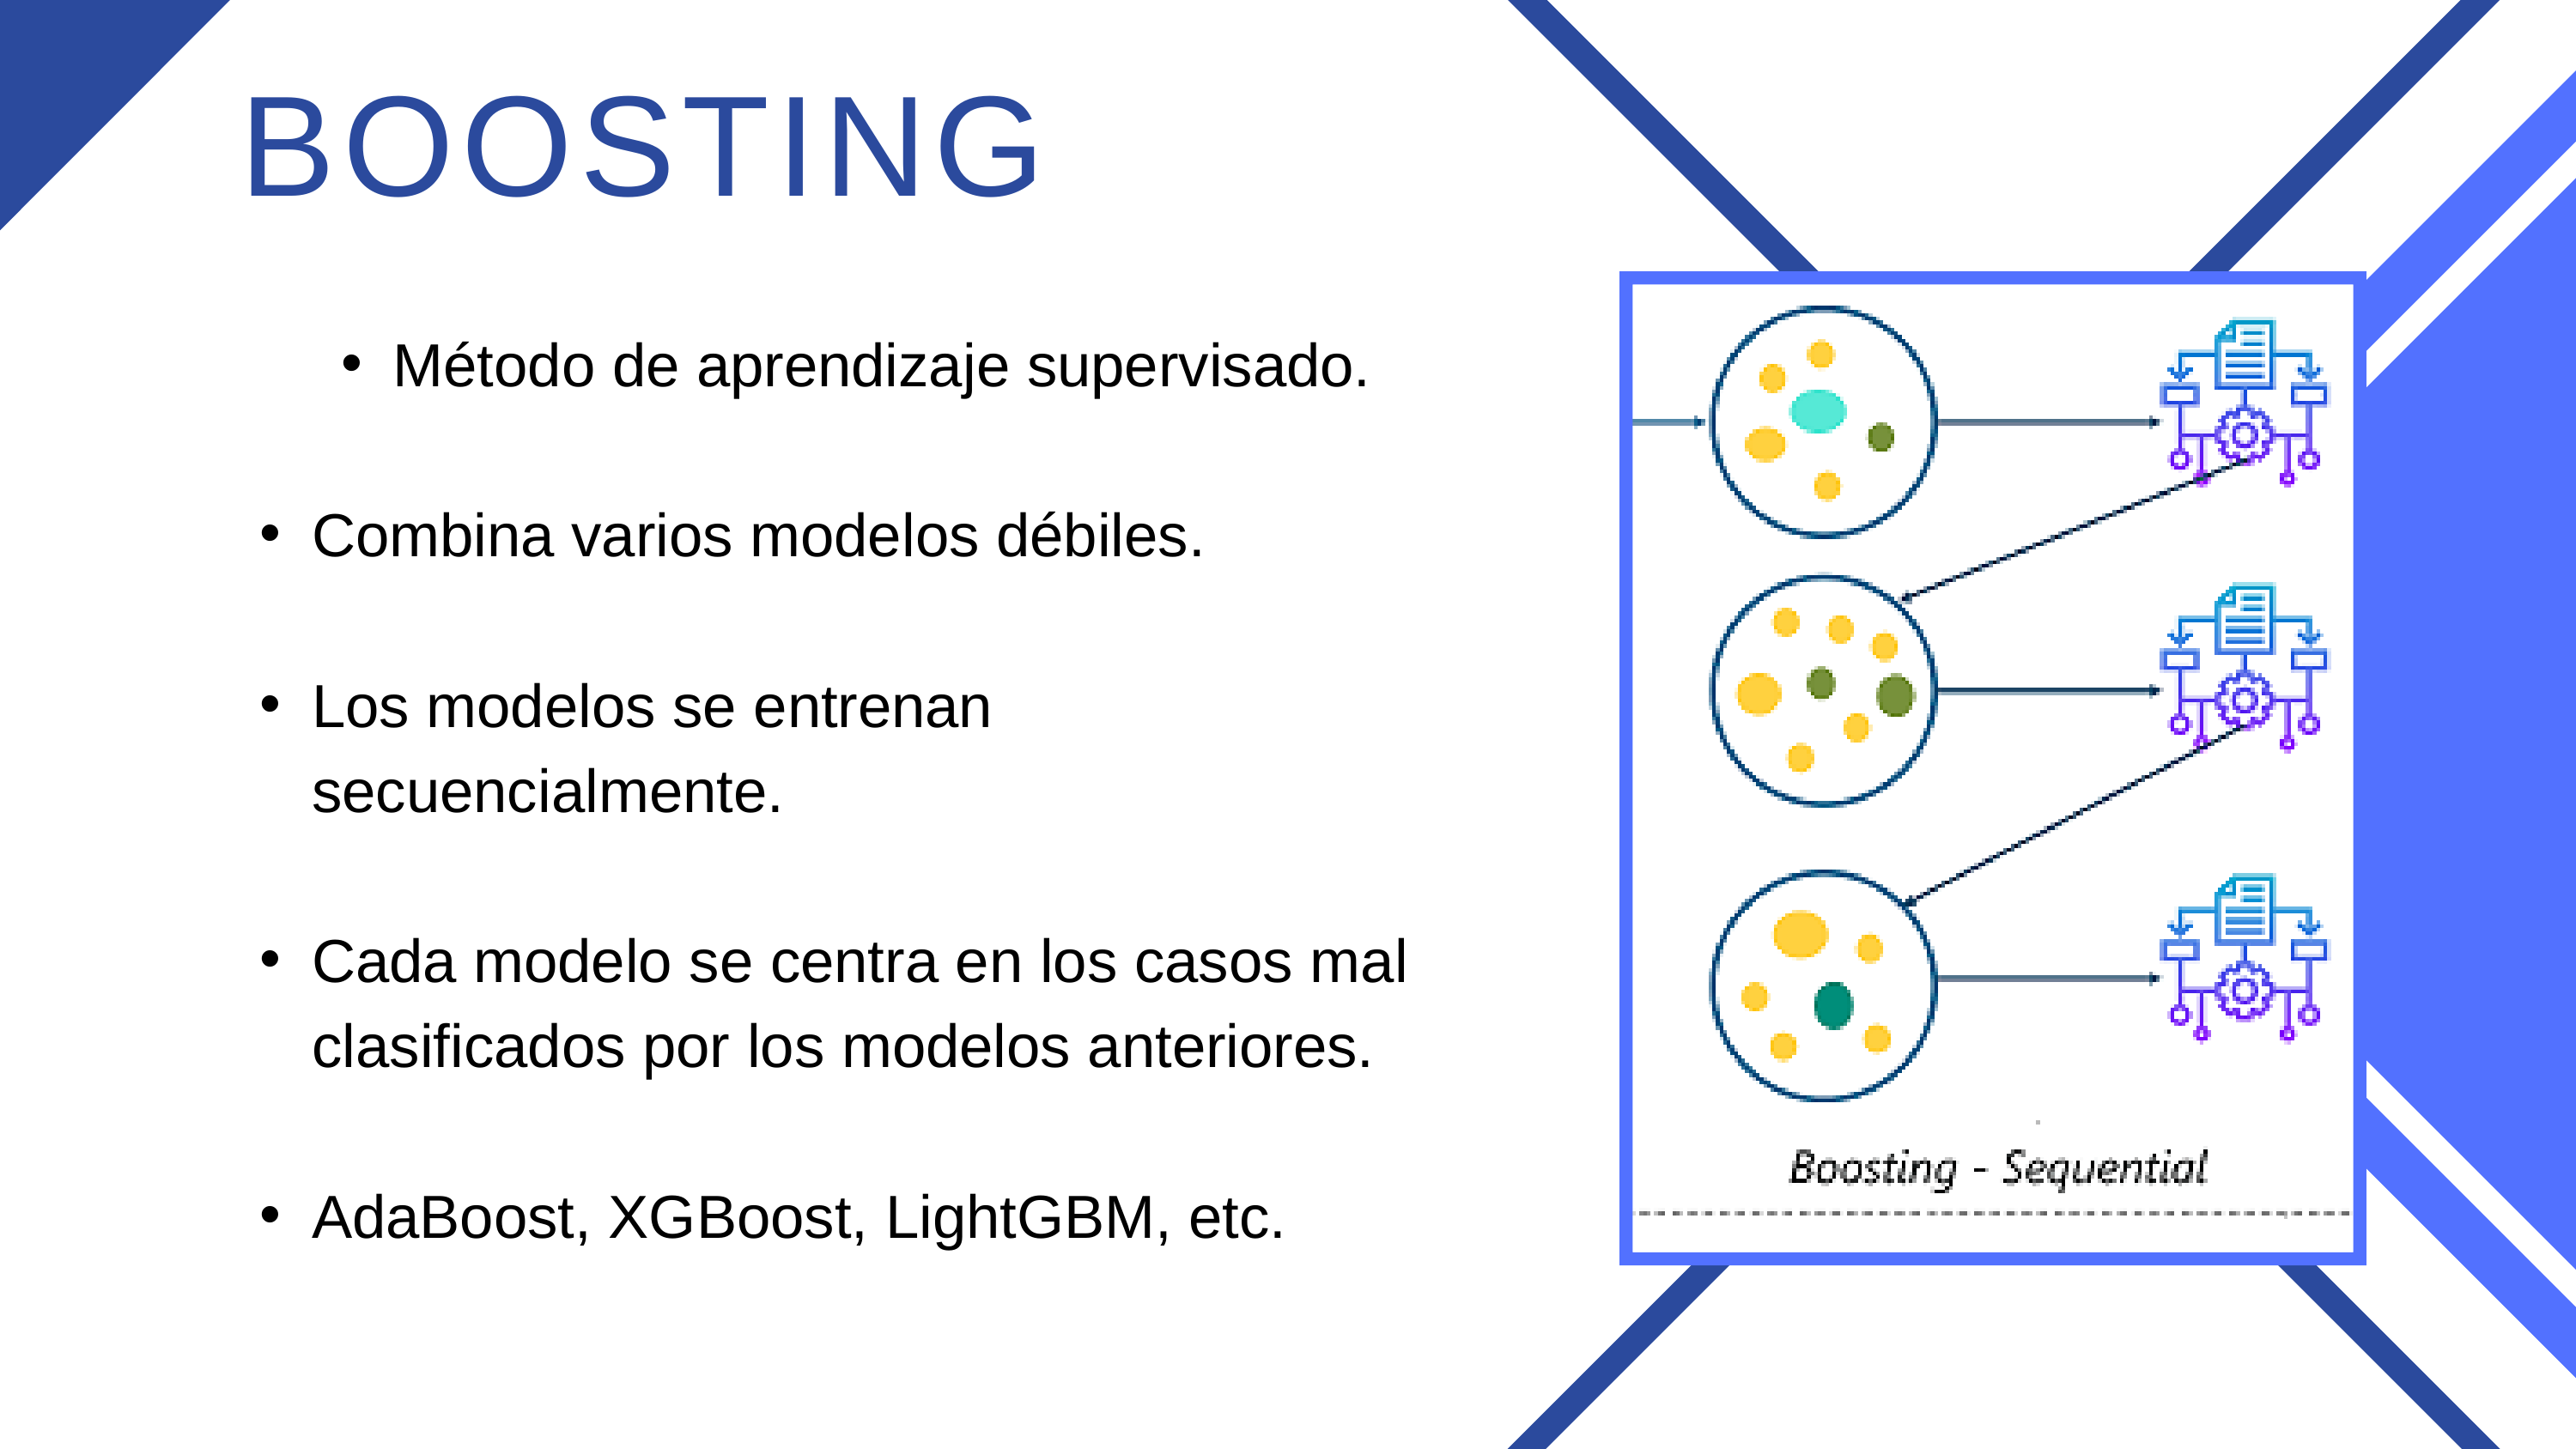

BOOSTING

Método de aprendizaje supervisado.

Combina varios modelos débiles.

Los modelos se entrenan secuencialmente.

Cada modelo se centra en los casos mal clasificados por los modelos anteriores.

AdaBoost, XGBoost, LightGBM, etc.